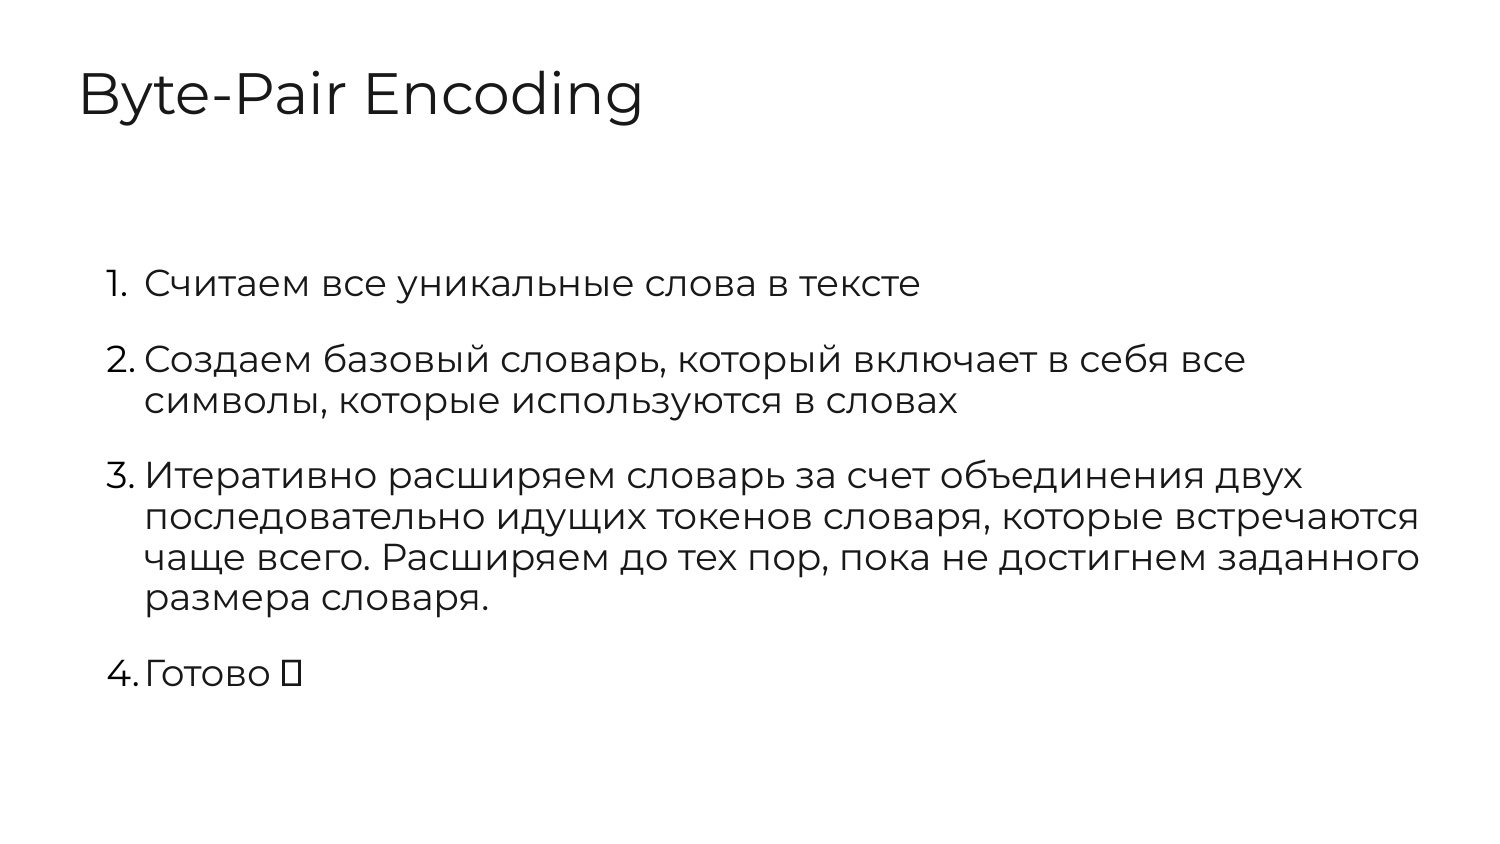

# Byte-Pair Encoding
Считаем все уникальные слова в тексте
Создаем базовый словарь, который включает в себя все символы, которые используются в словах
Итеративно расширяем словарь за счет объединения двух последовательно идущих токенов словаря, которые встречаются чаще всего. Расширяем до тех пор, пока не достигнем заданного размера словаря.
Готово 🥳